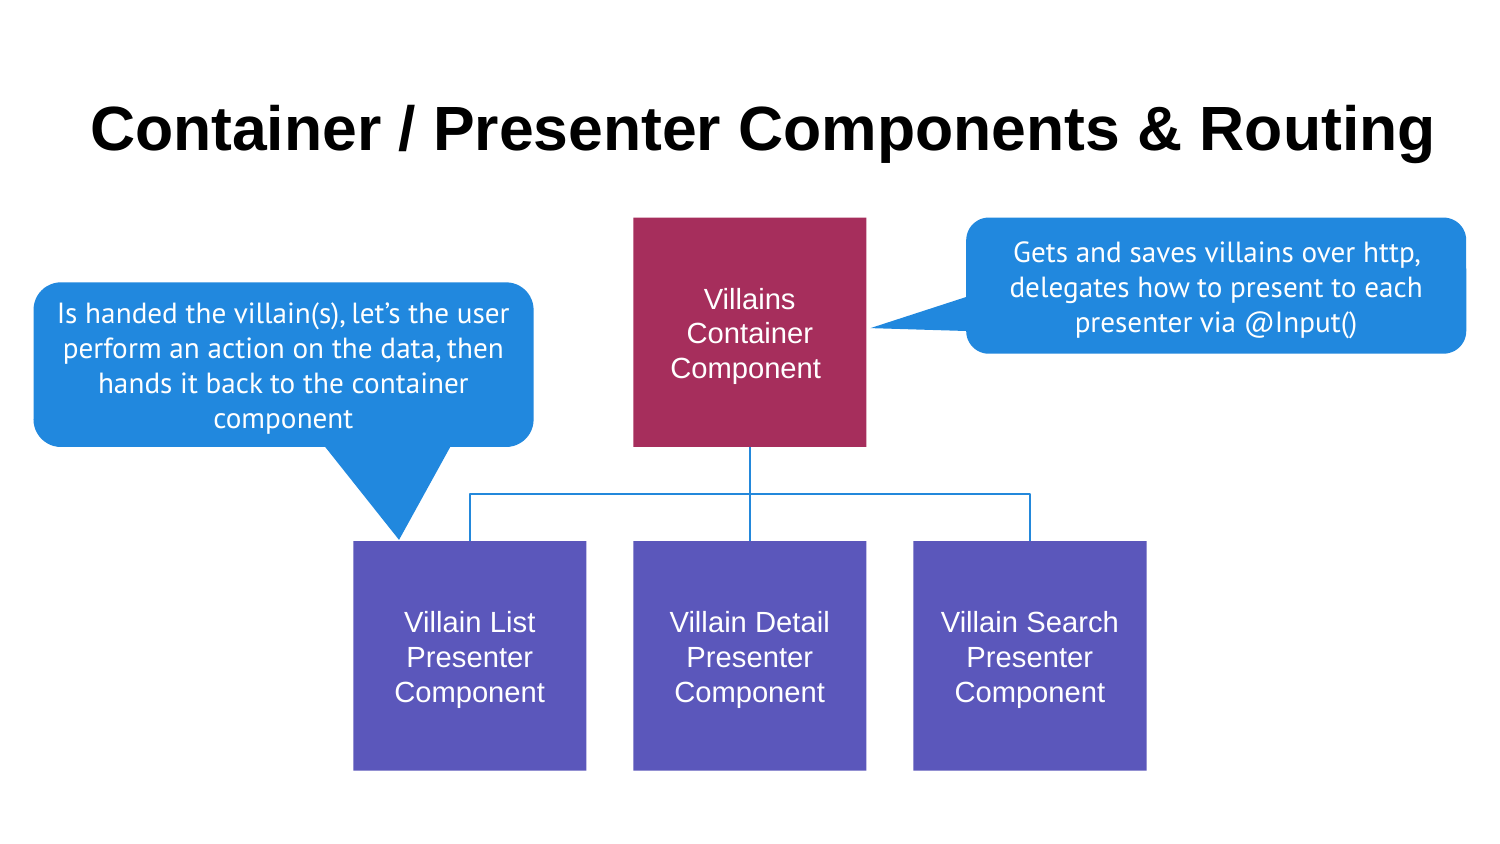

# Container / Presenter Components & Routing
Villains Container Component
Gets and saves villains over http, delegates how to present to each presenter via @Input()
Is handed the villain(s), let’s the user perform an action on the data, then hands it back to the container component
Villain List Presenter Component
Villain Detail Presenter Component
Villain Search Presenter Component